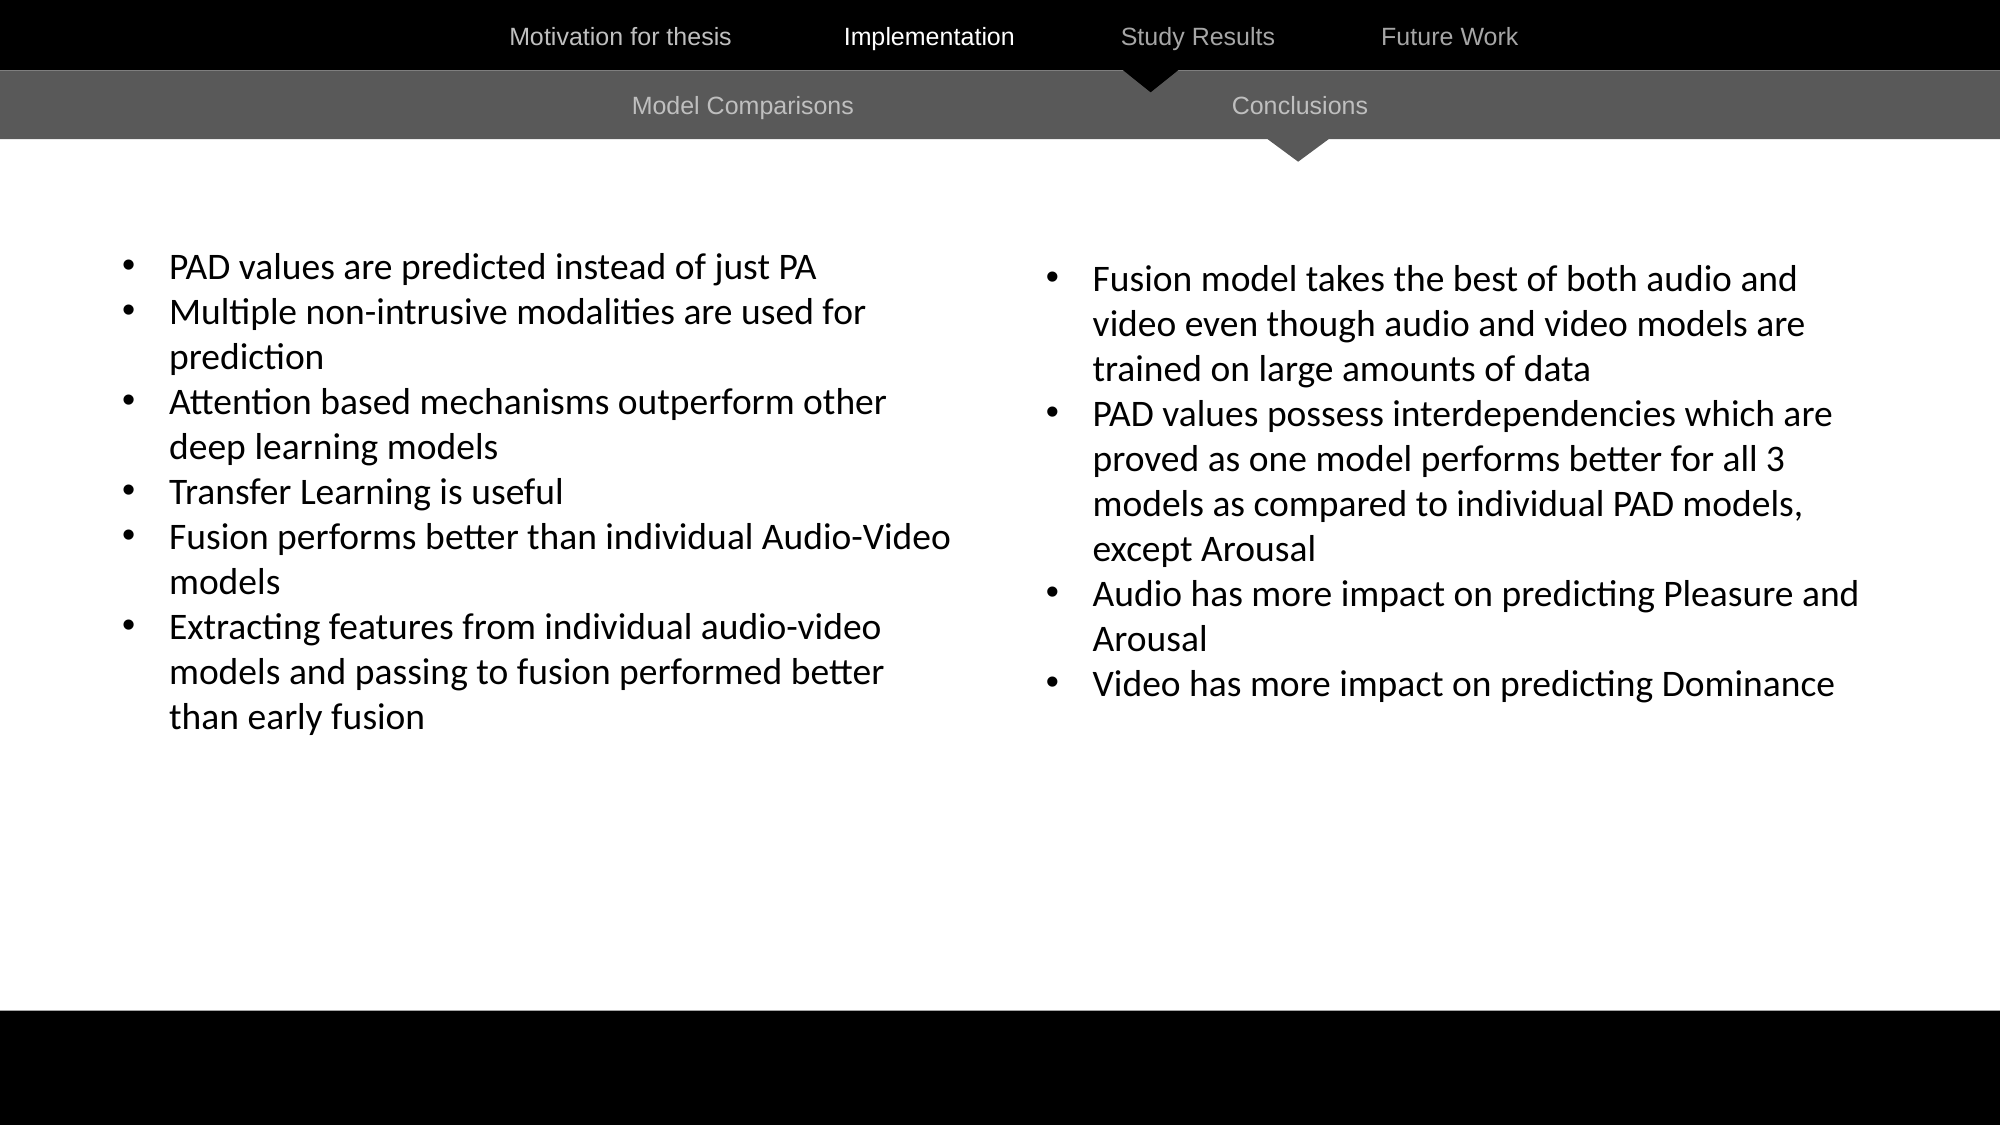

Motivation for thesis                Implementation               Study Results	Future Work

Model Comparisons			Conclusions

PAD values are predicted instead of just PA
Multiple non-intrusive modalities are used for prediction
Attention based mechanisms outperform other deep learning models
Transfer Learning is useful
Fusion performs better than individual Audio-Video models
Extracting features from individual audio-video models and passing to fusion performed better than early fusion

Fusion model takes the best of both audio and video even though audio and video models are trained on large amounts of data
PAD values possess interdependencies which are proved as one model performs better for all 3 models as compared to individual PAD models, except Arousal
Audio has more impact on predicting Pleasure and Arousal
Video has more impact on predicting Dominance

26